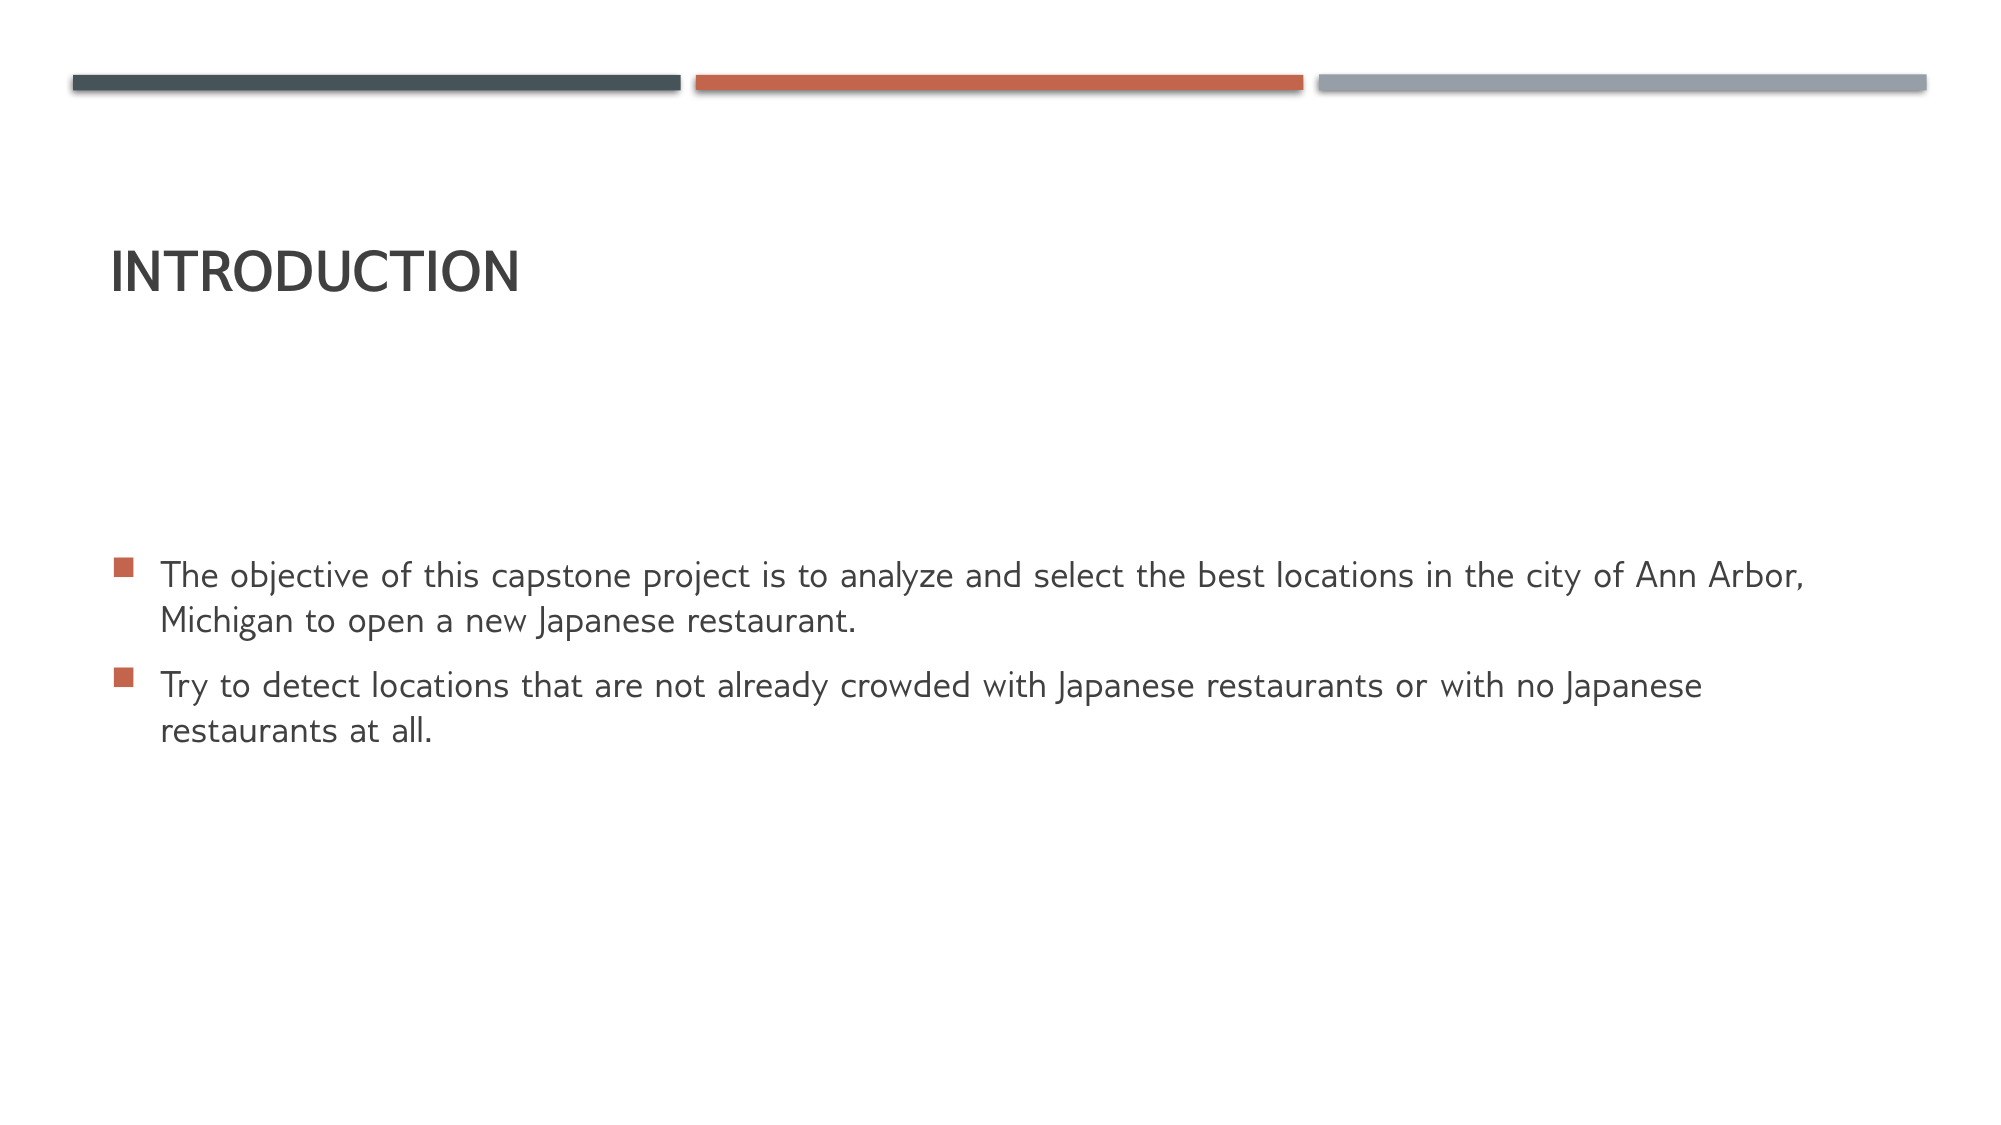

# Introduction
The objective of this capstone project is to analyze and select the best locations in the city of Ann Arbor, Michigan to open a new Japanese restaurant.
Try to detect locations that are not already crowded with Japanese restaurants or with no Japanese restaurants at all.